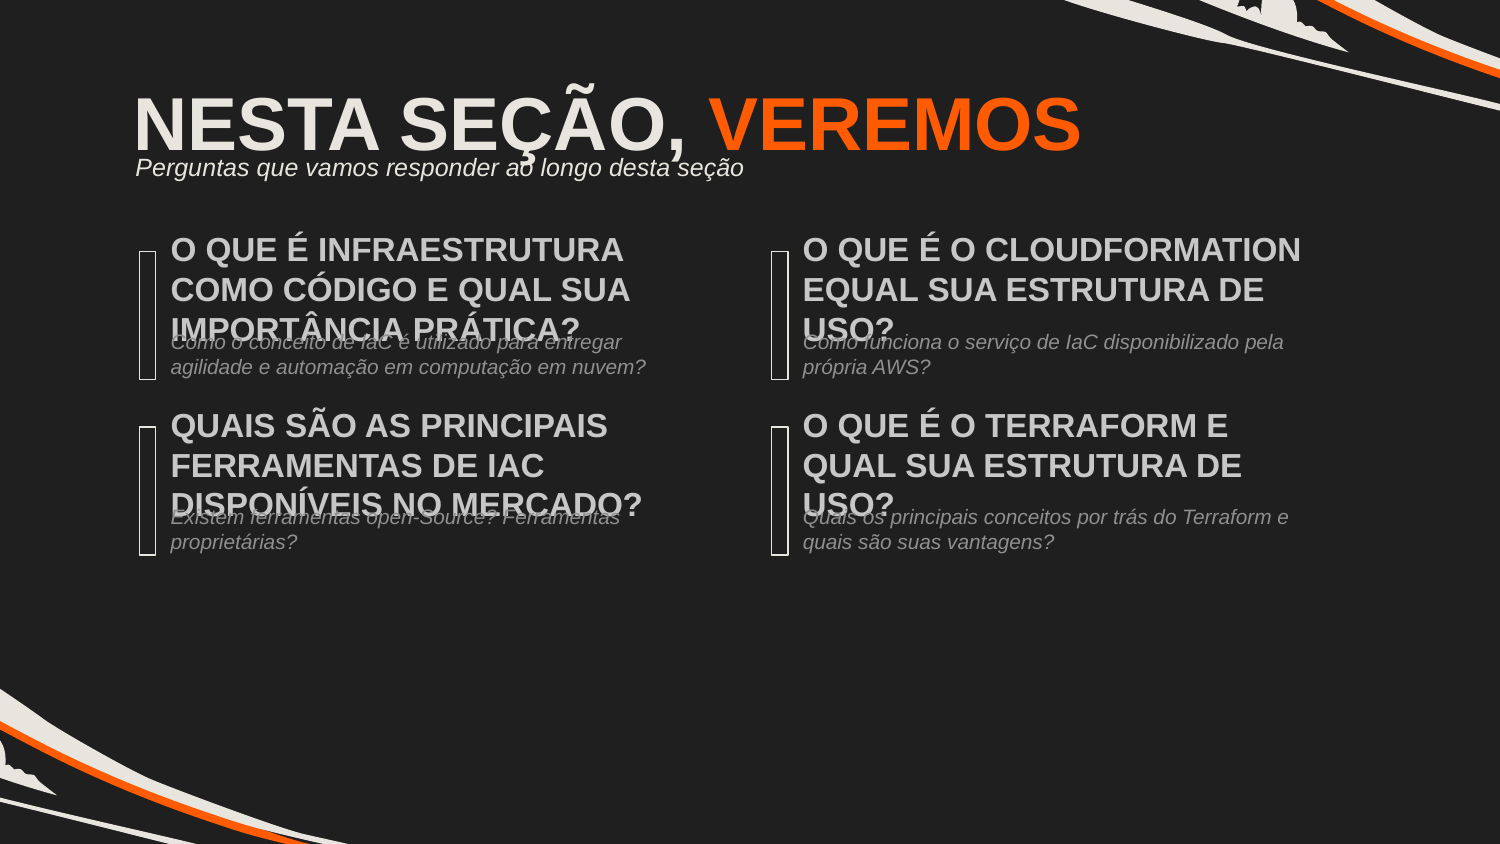

NESTA SEÇÃO, VEREMOS
Perguntas que vamos responder ao longo desta seção
O QUE É INFRAESTRUTURA COMO CÓDIGO E QUAL SUA IMPORTÂNCIA PRÁTICA?
O QUE É O CLOUDFORMATION EQUAL SUA ESTRUTURA DE USO?

Como o conceito de IaC é utilizado para entregar agilidade e automação em computação em nuvem?
Como funciona o serviço de IaC disponibilizado pela própria AWS?
QUAIS SÃO AS PRINCIPAIS FERRAMENTAS DE IAC DISPONÍVEIS NO MERCADO?
O QUE É O TERRAFORM E QUAL SUA ESTRUTURA DE USO?

Existem ferramentas open-Source? Ferramentas proprietárias?
Quais os principais conceitos por trás do Terraform e quais são suas vantagens?